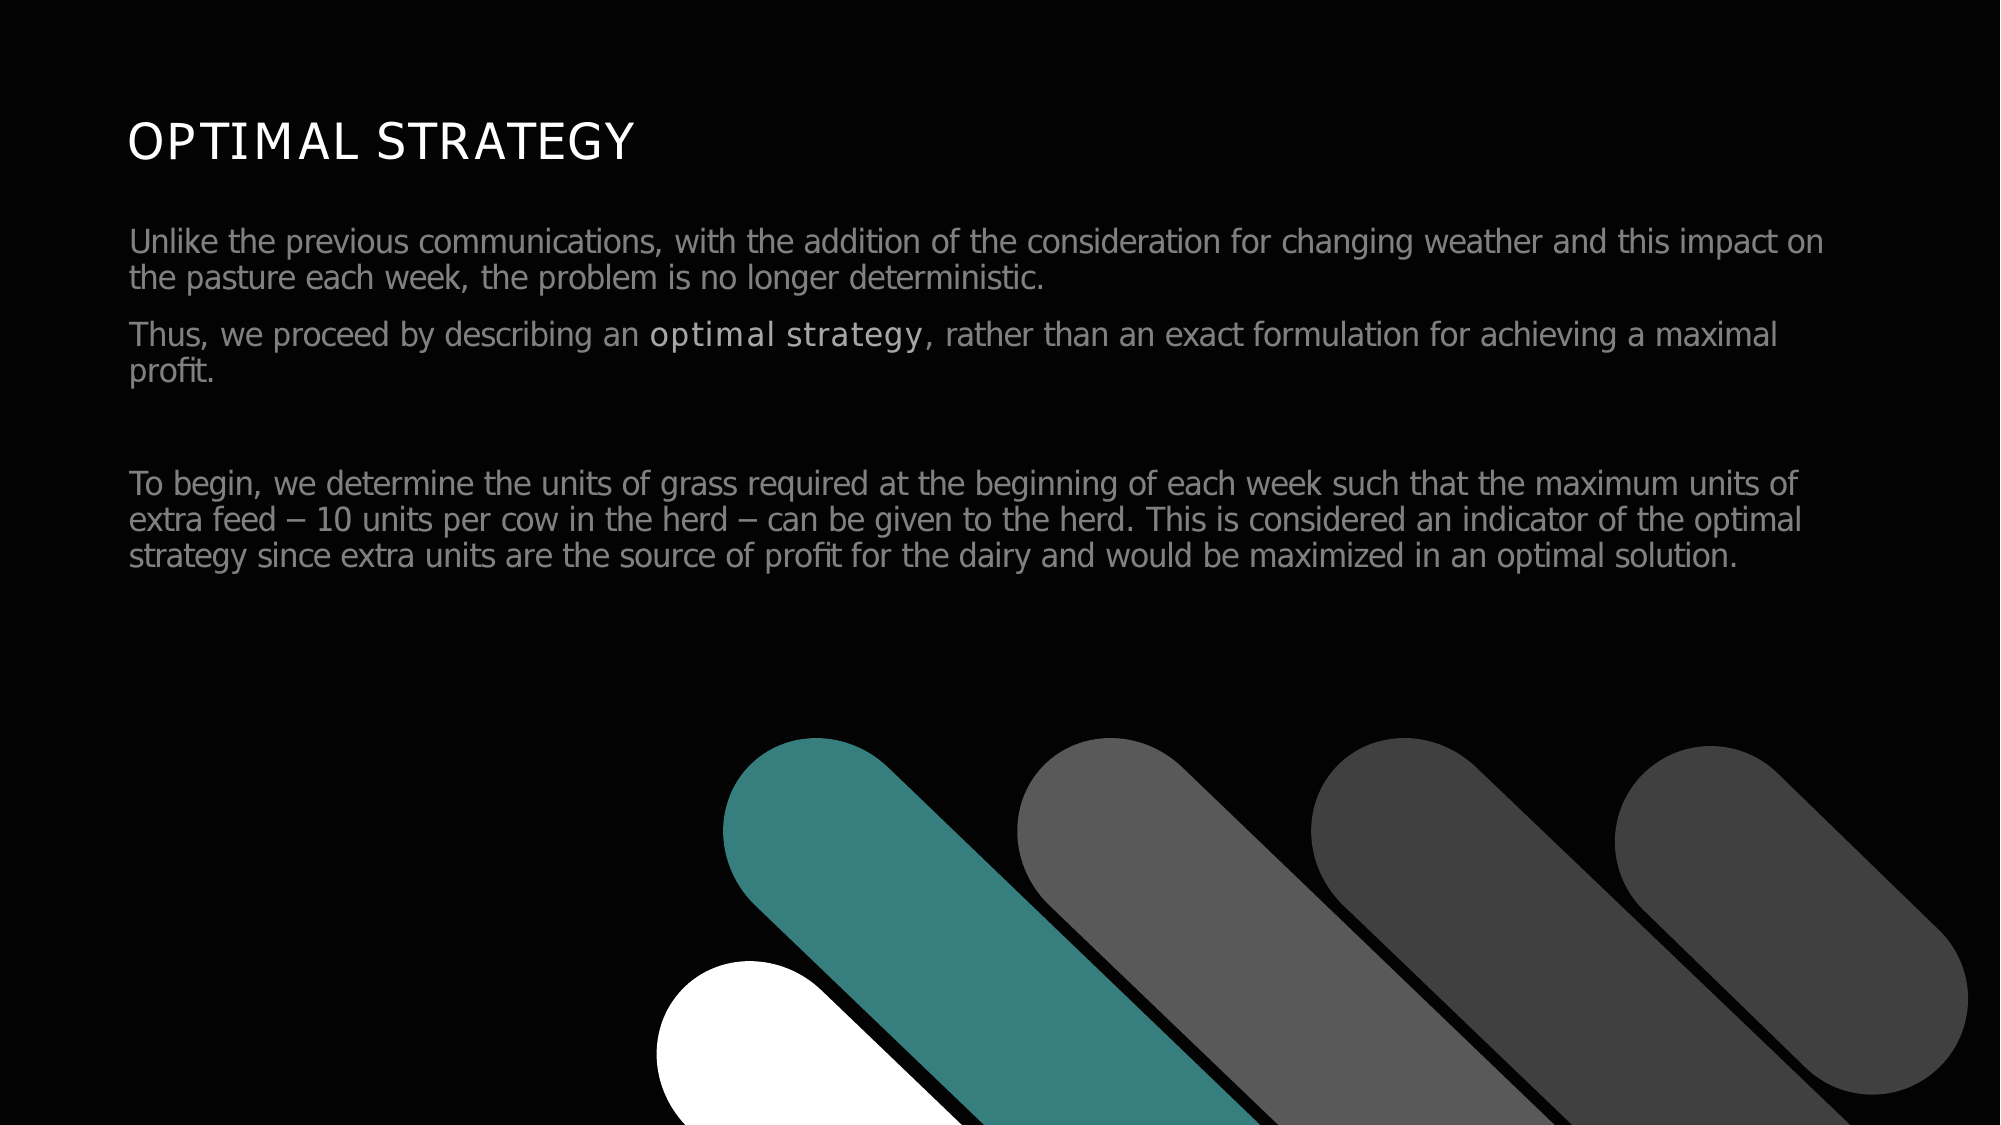

# OPTIMAL STRATEGY
Unlike the previous communications, with the addition of the consideration for changing weather and this impact on the pasture each week, the problem is no longer deterministic.
Thus, we proceed by describing an optimal strategy, rather than an exact formulation for achieving a maximal profit.

To begin, we determine the units of grass required at the beginning of each week such that the maximum units of extra feed – 10 units per cow in the herd – can be given to the herd. This is considered an indicator of the optimal strategy since extra units are the source of profit for the dairy and would be maximized in an optimal solution.